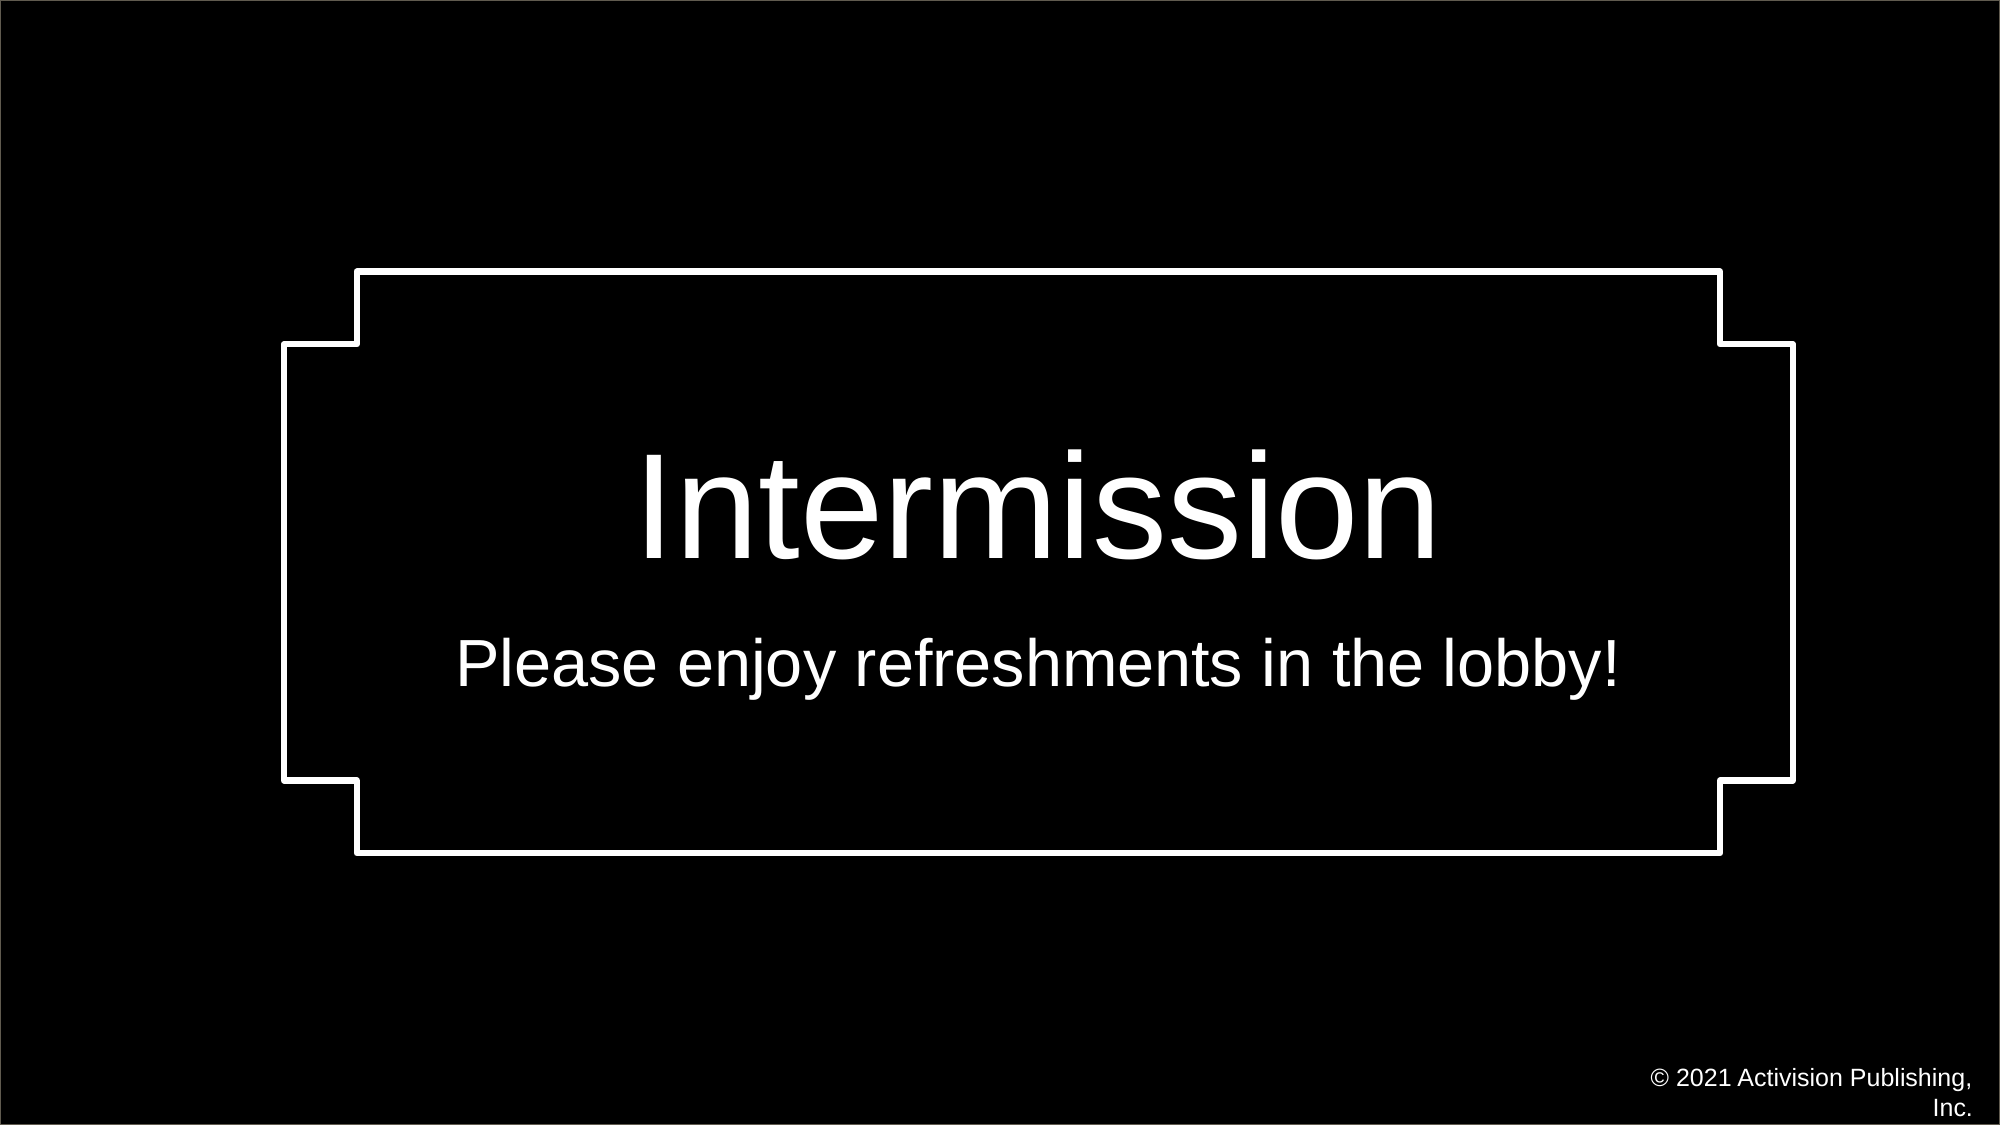

Intermission
Please enjoy refreshments in the lobby!
© 2021 Activision Publishing, Inc.